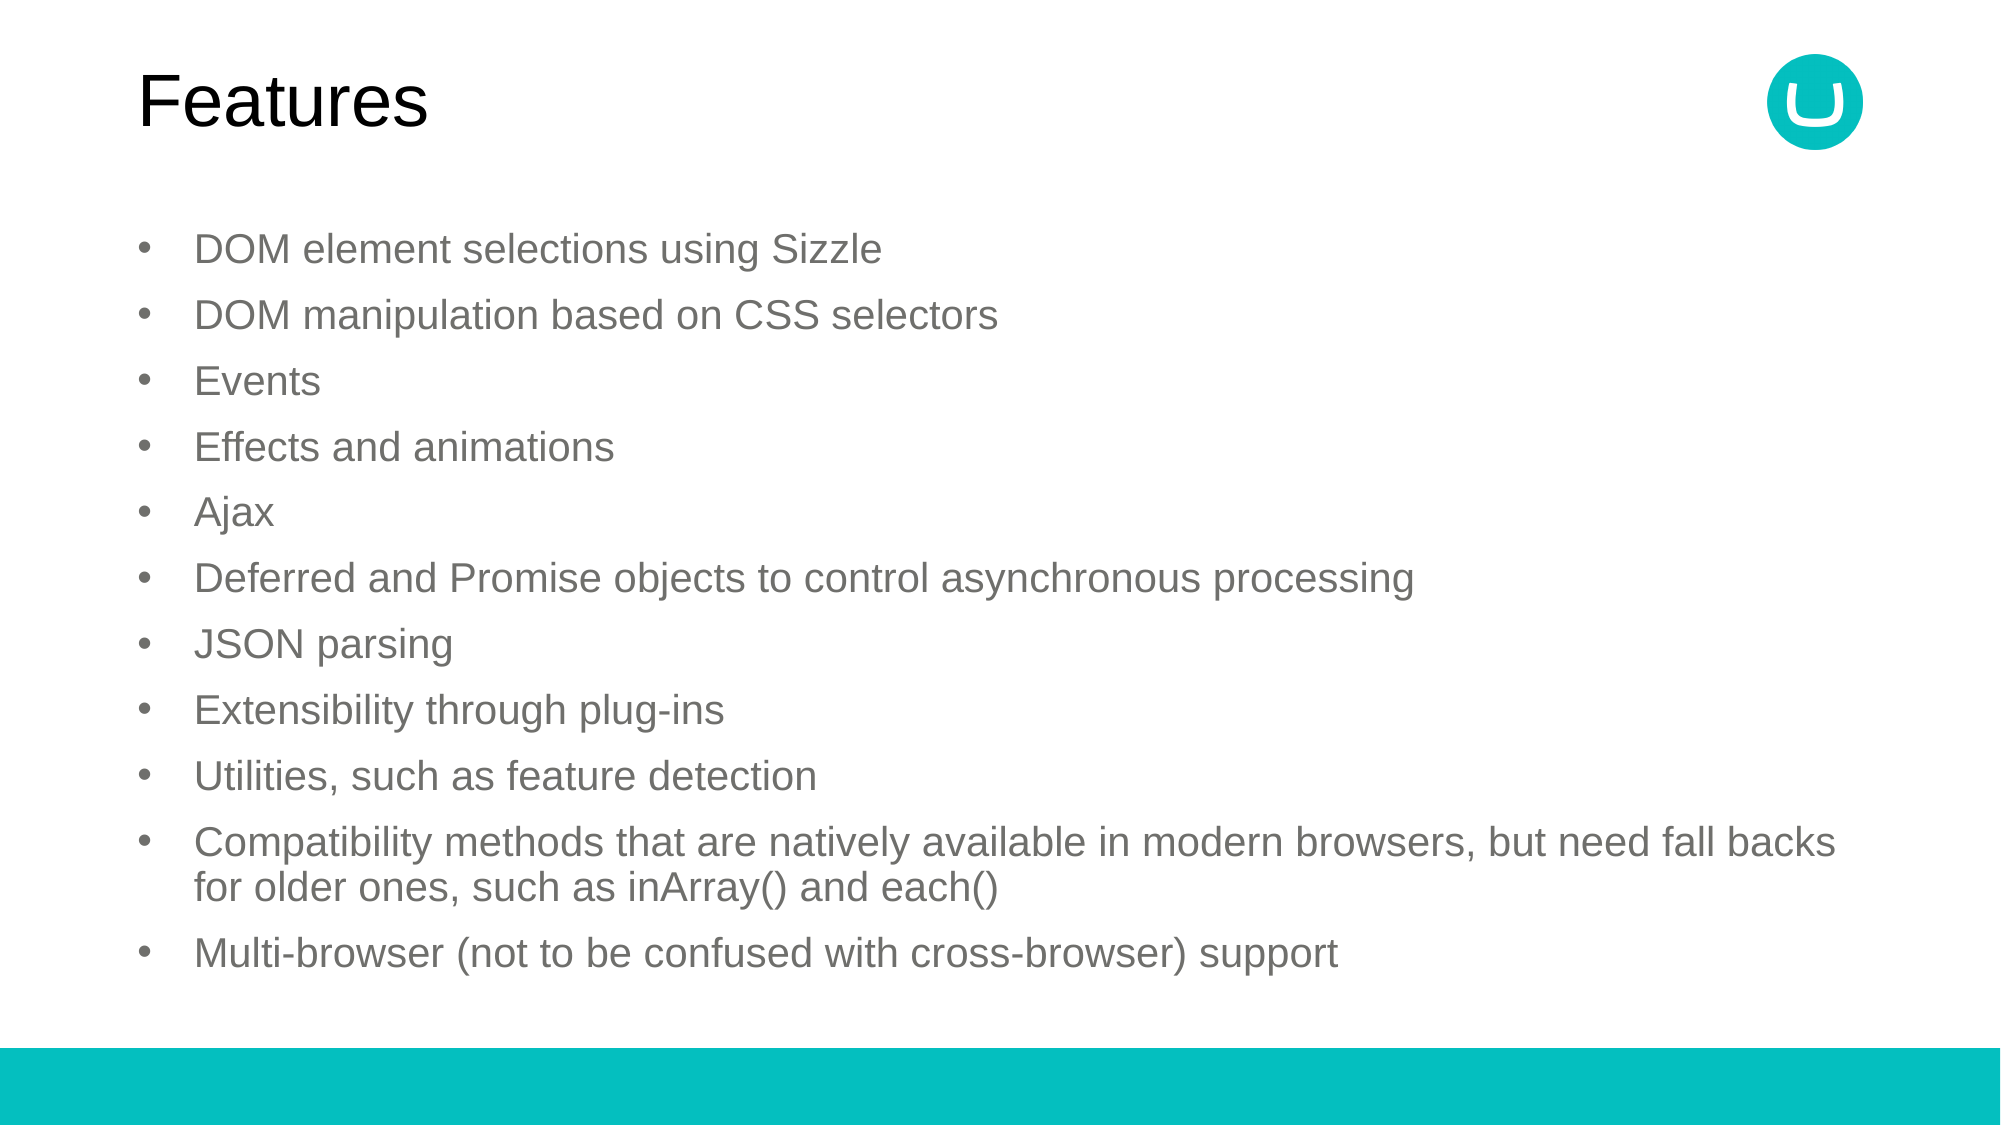

# Features
DOM element selections using Sizzle
DOM manipulation based on CSS selectors
Events
Effects and animations
Ajax
Deferred and Promise objects to control asynchronous processing
JSON parsing
Extensibility through plug-ins
Utilities, such as feature detection
Compatibility methods that are natively available in modern browsers, but need fall backs for older ones, such as inArray() and each()
Multi-browser (not to be confused with cross-browser) support